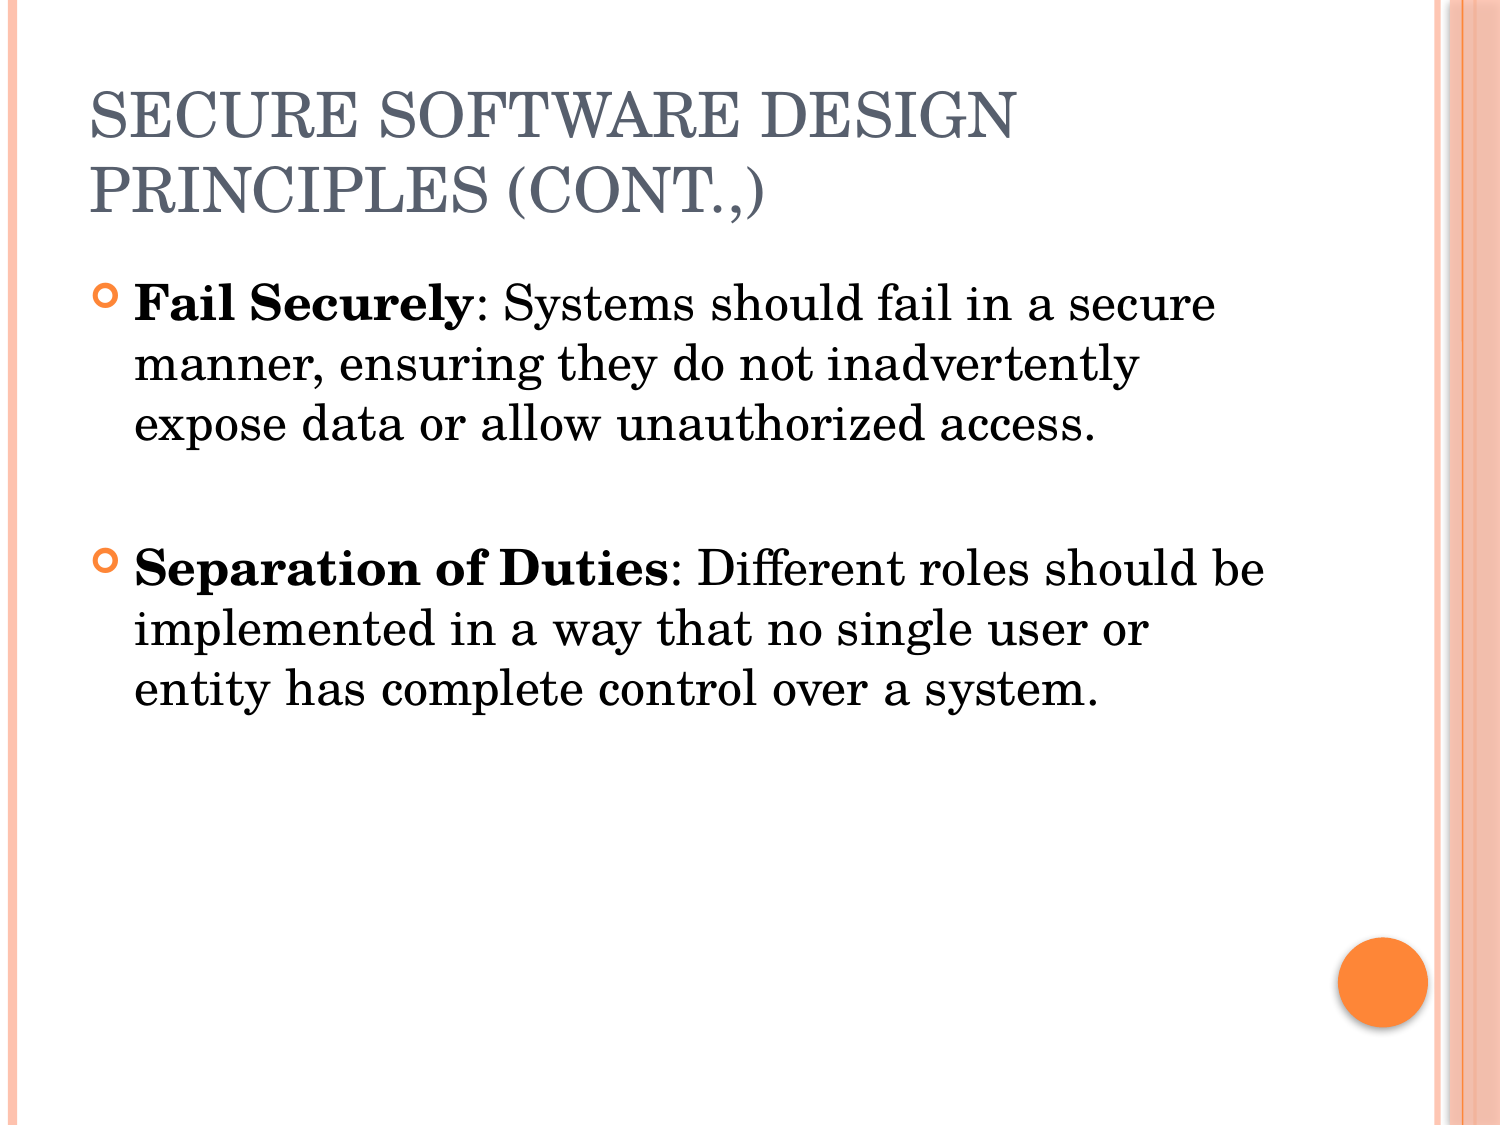

# Secure Software Design Principles (Cont.,)
Fail Securely: Systems should fail in a secure manner, ensuring they do not inadvertently expose data or allow unauthorized access.

Separation of Duties: Different roles should be implemented in a way that no single user or entity has complete control over a system.